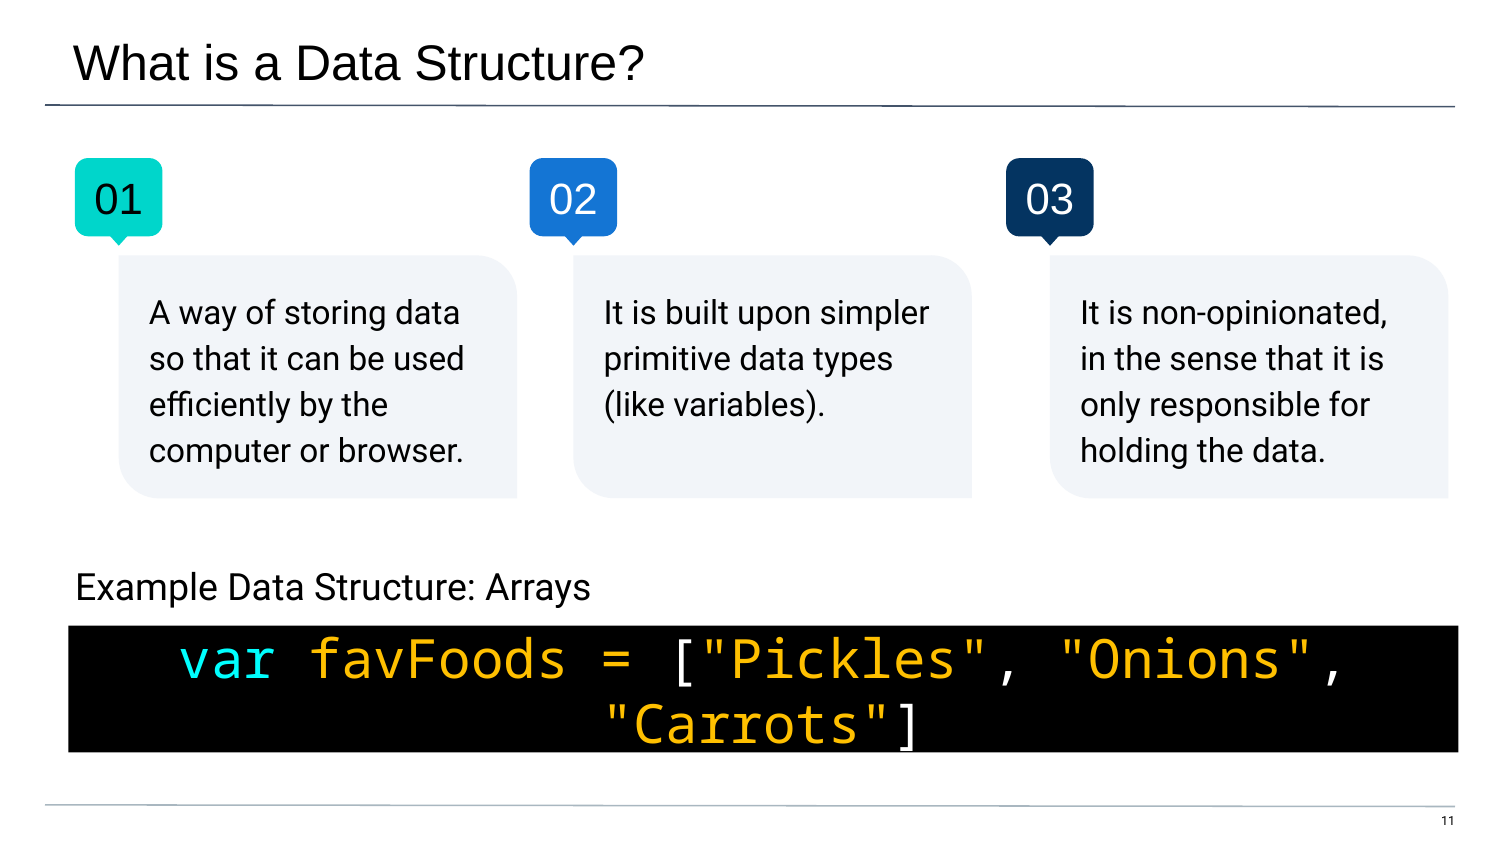

# What is a Data Structure?

01

02

03

A way of storing data so that it can be used efficiently by the computer or browser.
It is built upon simpler primitive data types (like variables).

It is non-opinionated, in the sense that it is only responsible for holding the data.

Example Data Structure: Arrays
var favFoods = ["Pickles", "Onions", "Carrots"]